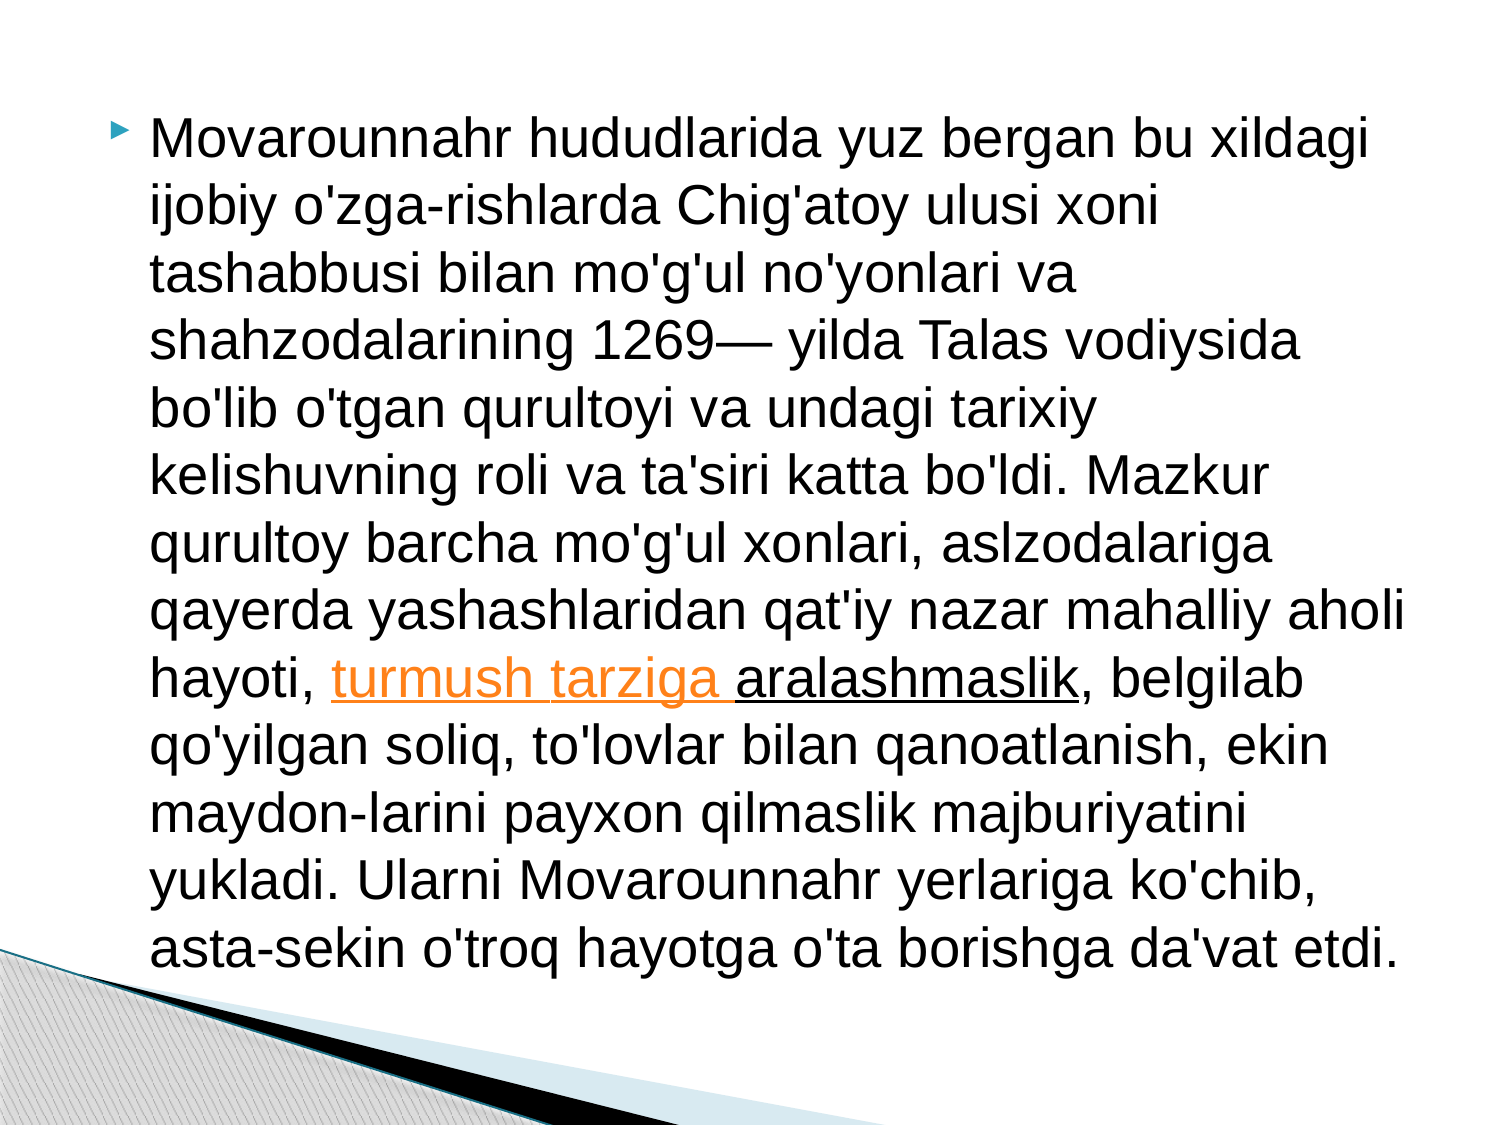

Movarounnahr hududlarida yuz bergan bu xildagi ijobiy o'zga-rishlarda Chig'atoy ulusi xoni tashabbusi bilan mo'g'ul no'yonlari va shahzodalarining 1269— yilda Talas vodiysida bo'lib o'tgan qurultoyi va undagi tarixiy kelishuvning roli va ta'siri katta bo'ldi. Mazkur qurultoy barcha mo'g'ul xonlari, aslzodalariga qayerda yashashlaridan qat'iy nazar mahalliy aholi hayoti, turmush tarziga aralashmaslik, belgilab qo'yilgan soliq, to'lovlar bilan qanoatlanish, ekin maydon-larini payxon qilmaslik majburiyatini yukladi. Ularni Movarounnahr yerlariga ko'chib, asta-sekin o'troq hayotga o'ta borishga da'vat etdi.